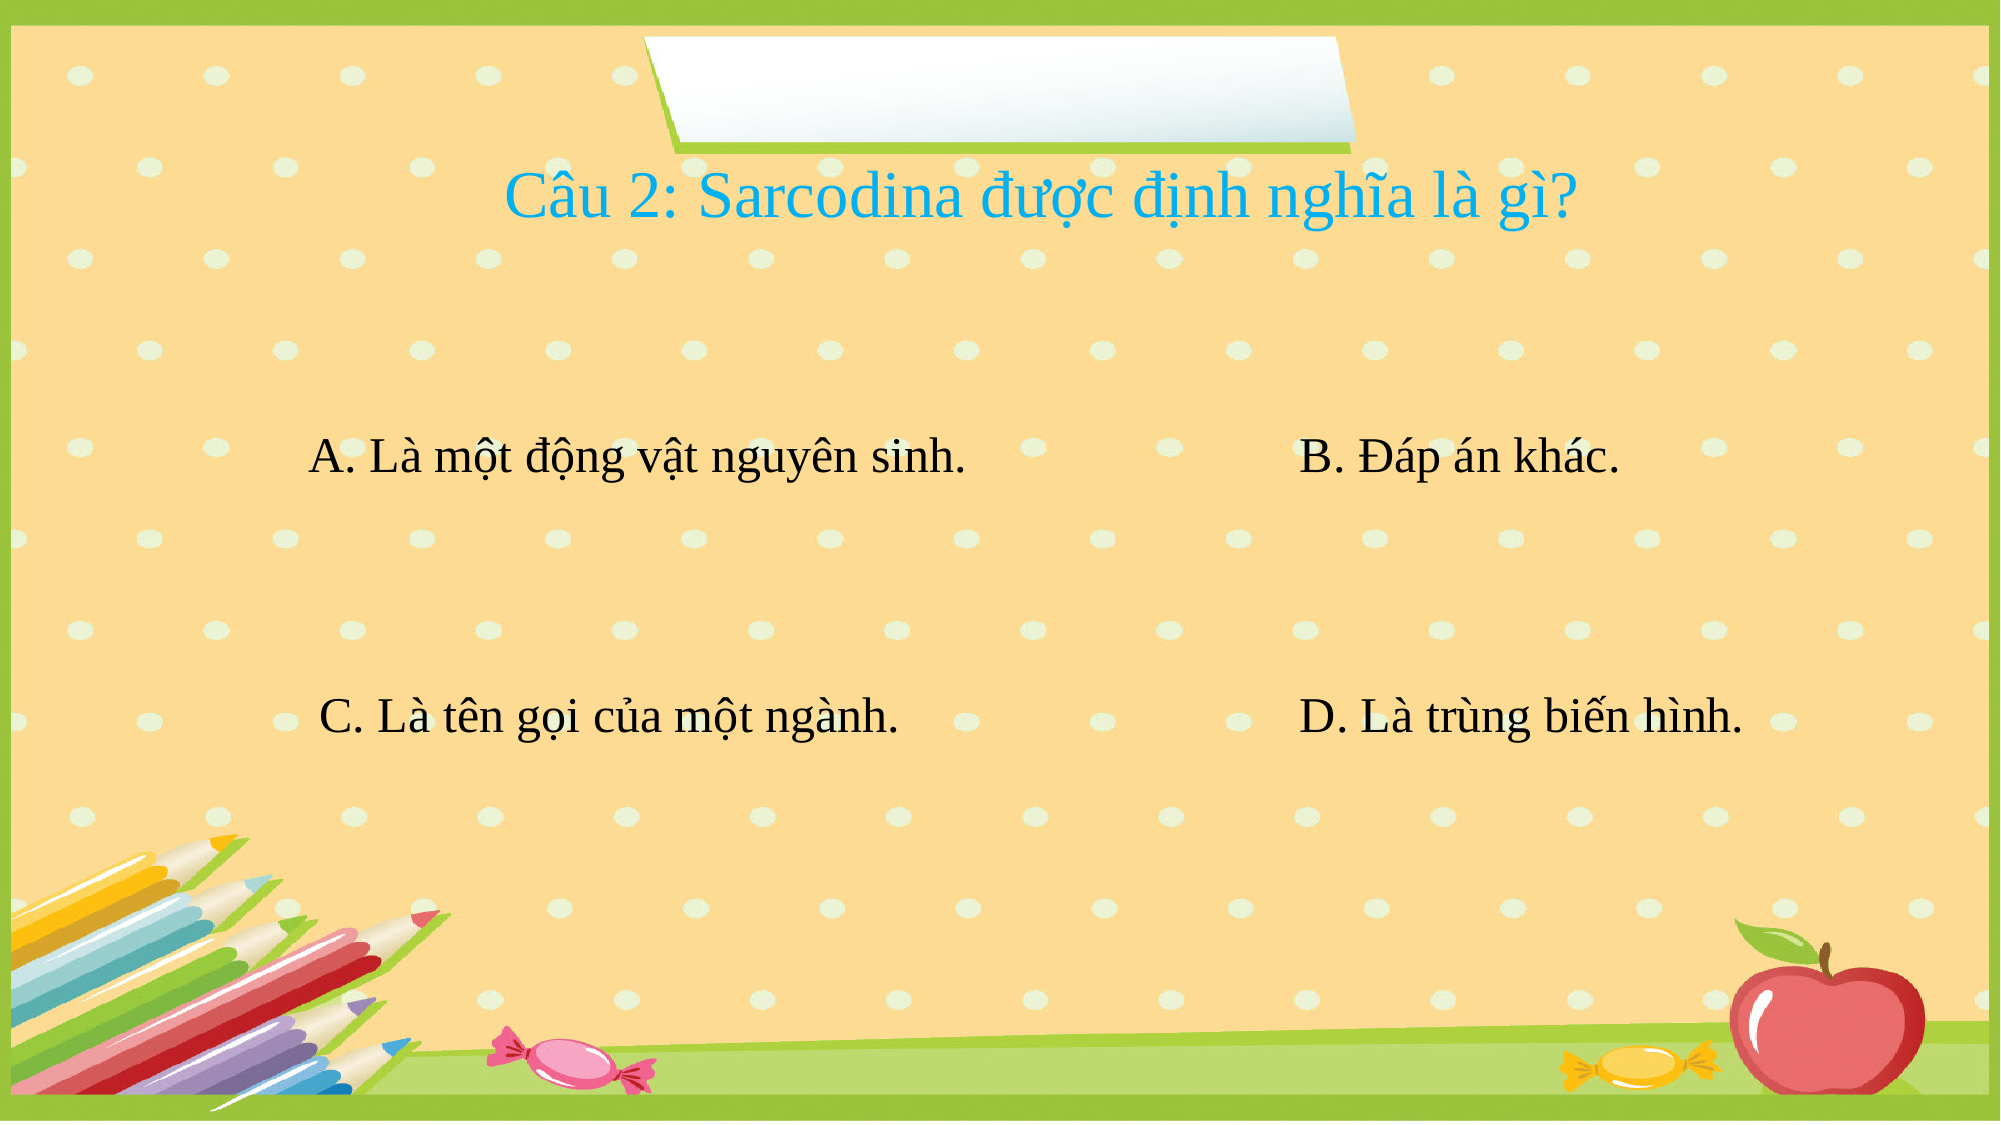

Câu 2: Sarcodina được định nghĩa là gì?
B. Đáp án khác.
A. Là một động vật nguyên sinh.
C. Là tên gọi của một ngành.
D. Là trùng biến hình.